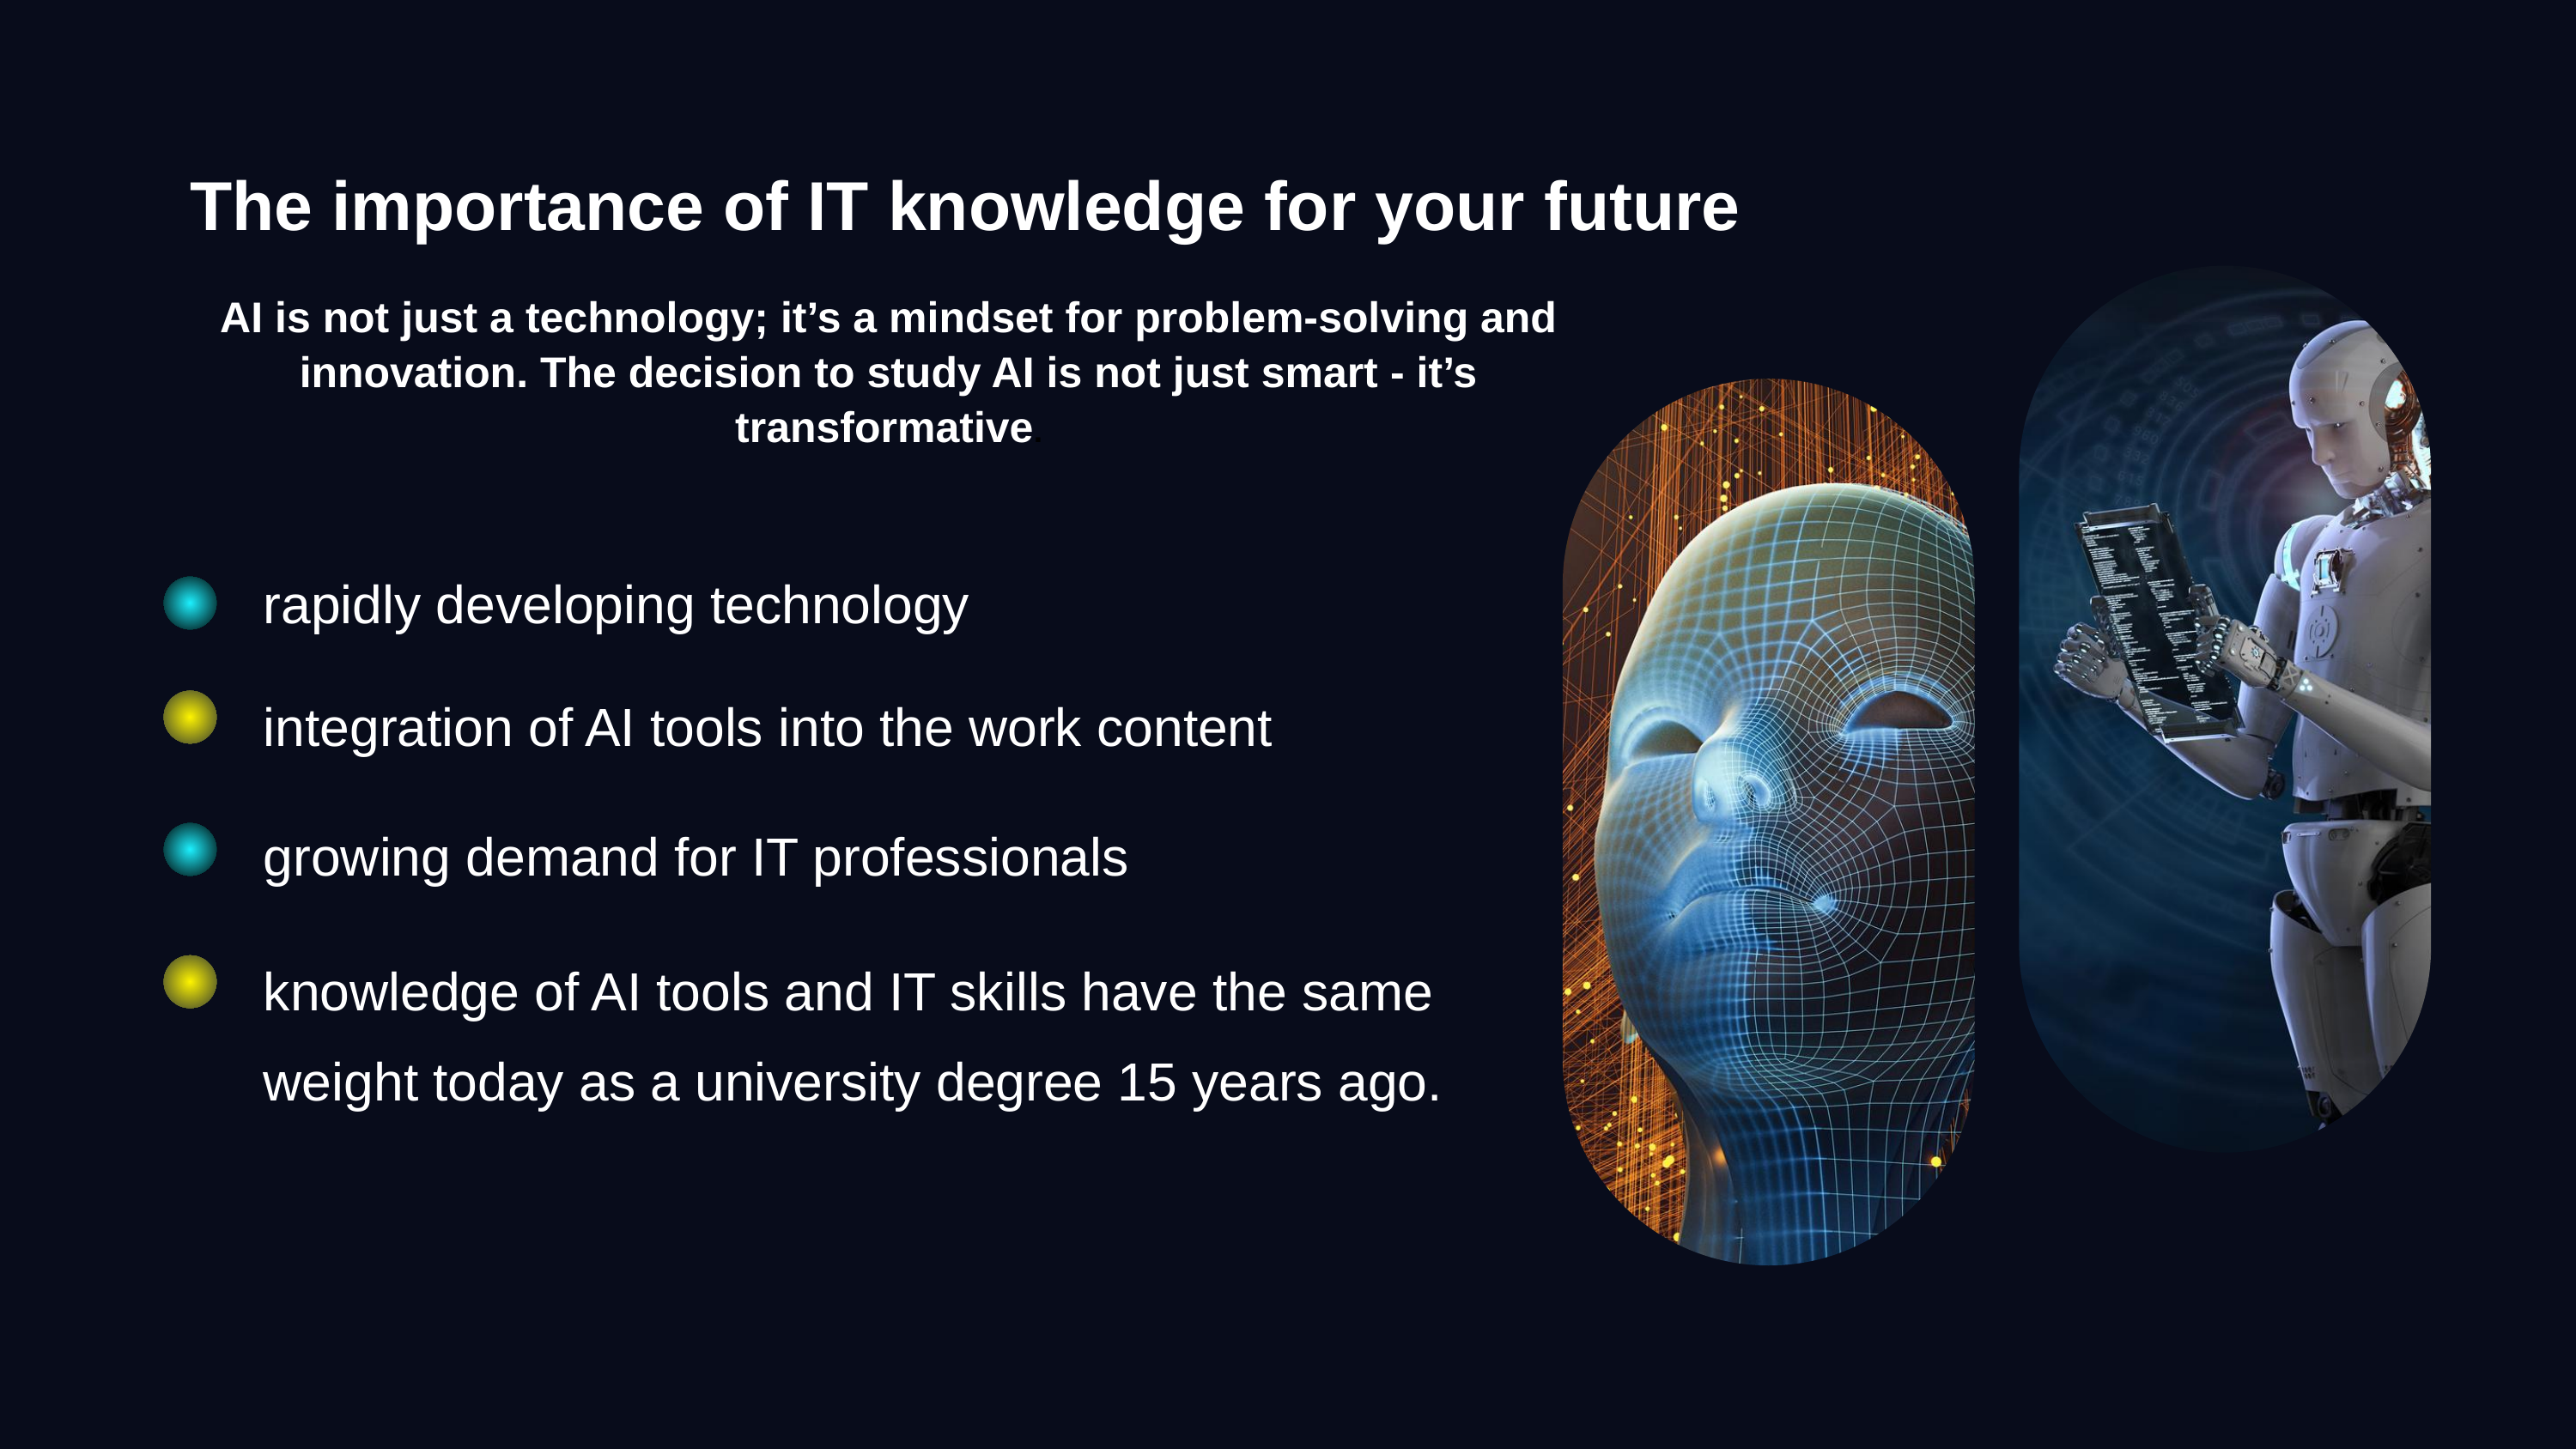

The importance of IT knowledge for your future

AI is not just a technology; it’s a mindset for problem-solving and innovation. The decision to study AI is not just smart - it’s transformative.

rapidly developing technology

integration of AI tools into the work content

growing demand for IT professionals

knowledge of AI tools and IT skills have the same weight today as a university degree 15 years ago.